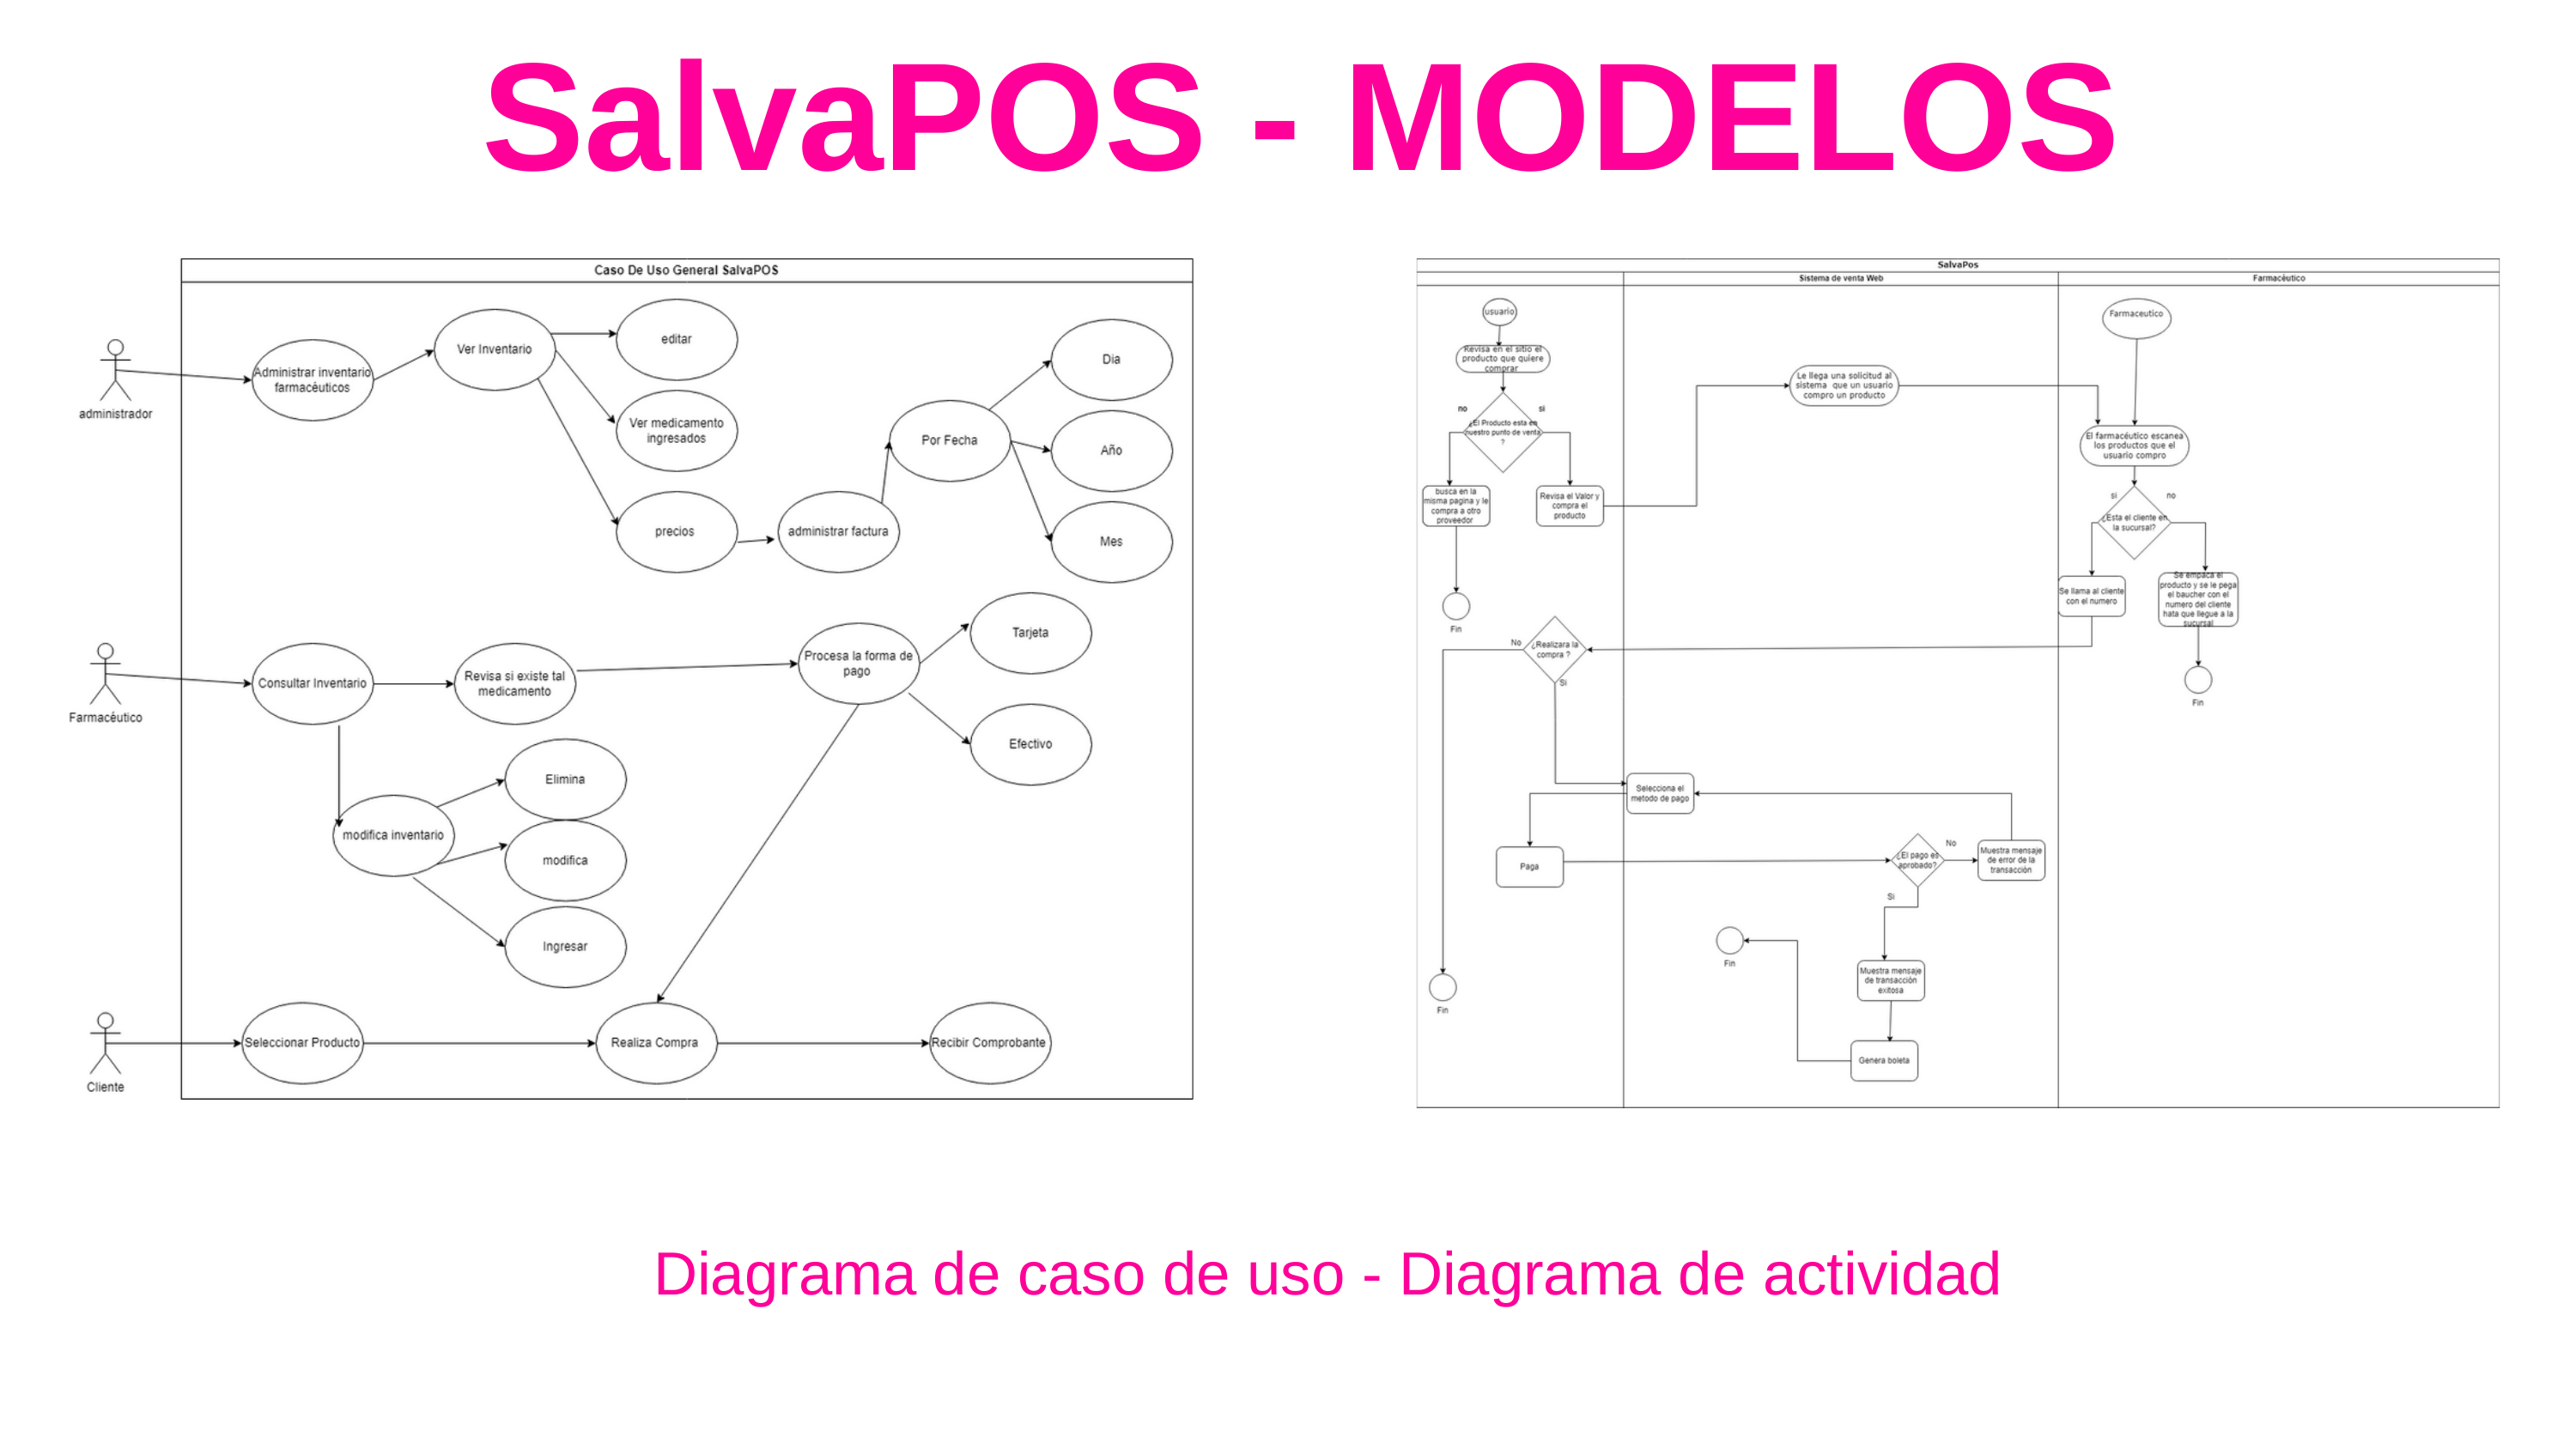

SalvaPOS - MODELOS

Diagrama de caso de uso - Diagrama de actividad